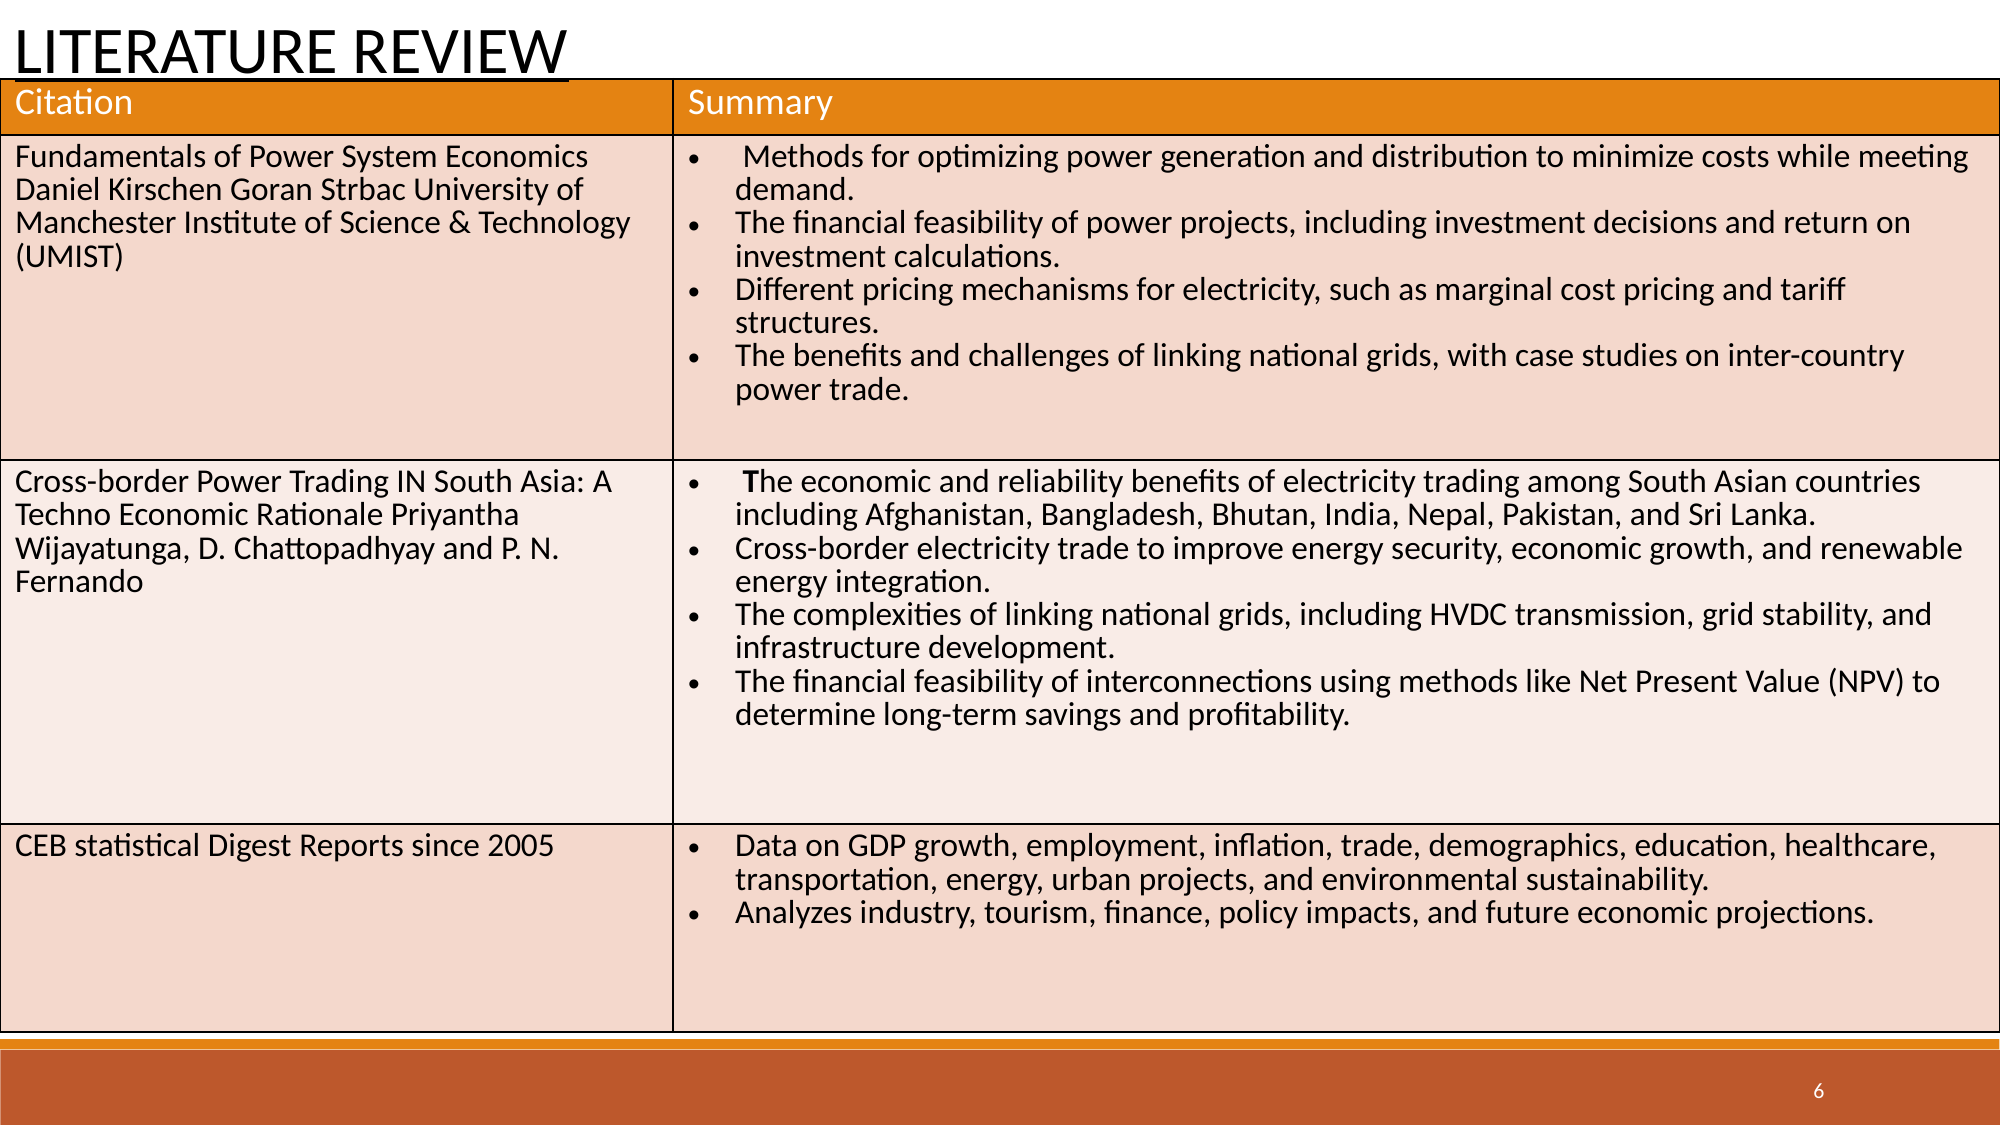

LITERATURE REVIEW
| Citation | Summary |
| --- | --- |
| Fundamentals of Power System Economics Daniel Kirschen Goran Strbac University of Manchester Institute of Science & Technology (UMIST) | Methods for optimizing power generation and distribution to minimize costs while meeting demand. The financial feasibility of power projects, including investment decisions and return on investment calculations. Different pricing mechanisms for electricity, such as marginal cost pricing and tariff structures. The benefits and challenges of linking national grids, with case studies on inter-country power trade. |
| Cross-border Power Trading IN South Asia: A Techno Economic Rationale Priyantha Wijayatunga, D. Chattopadhyay and P. N. Fernando | The economic and reliability benefits of electricity trading among South Asian countries including Afghanistan, Bangladesh, Bhutan, India, Nepal, Pakistan, and Sri Lanka.   Cross-border electricity trade to improve energy security, economic growth, and renewable energy integration. The complexities of linking national grids, including HVDC transmission, grid stability, and infrastructure development. The financial feasibility of interconnections using methods like Net Present Value (NPV) to determine long-term savings and profitability. |
| CEB statistical Digest Reports since 2005 | Data on GDP growth, employment, inflation, trade, demographics, education, healthcare, transportation, energy, urban projects, and environmental sustainability. Analyzes industry, tourism, finance, policy impacts, and future economic projections. |
6